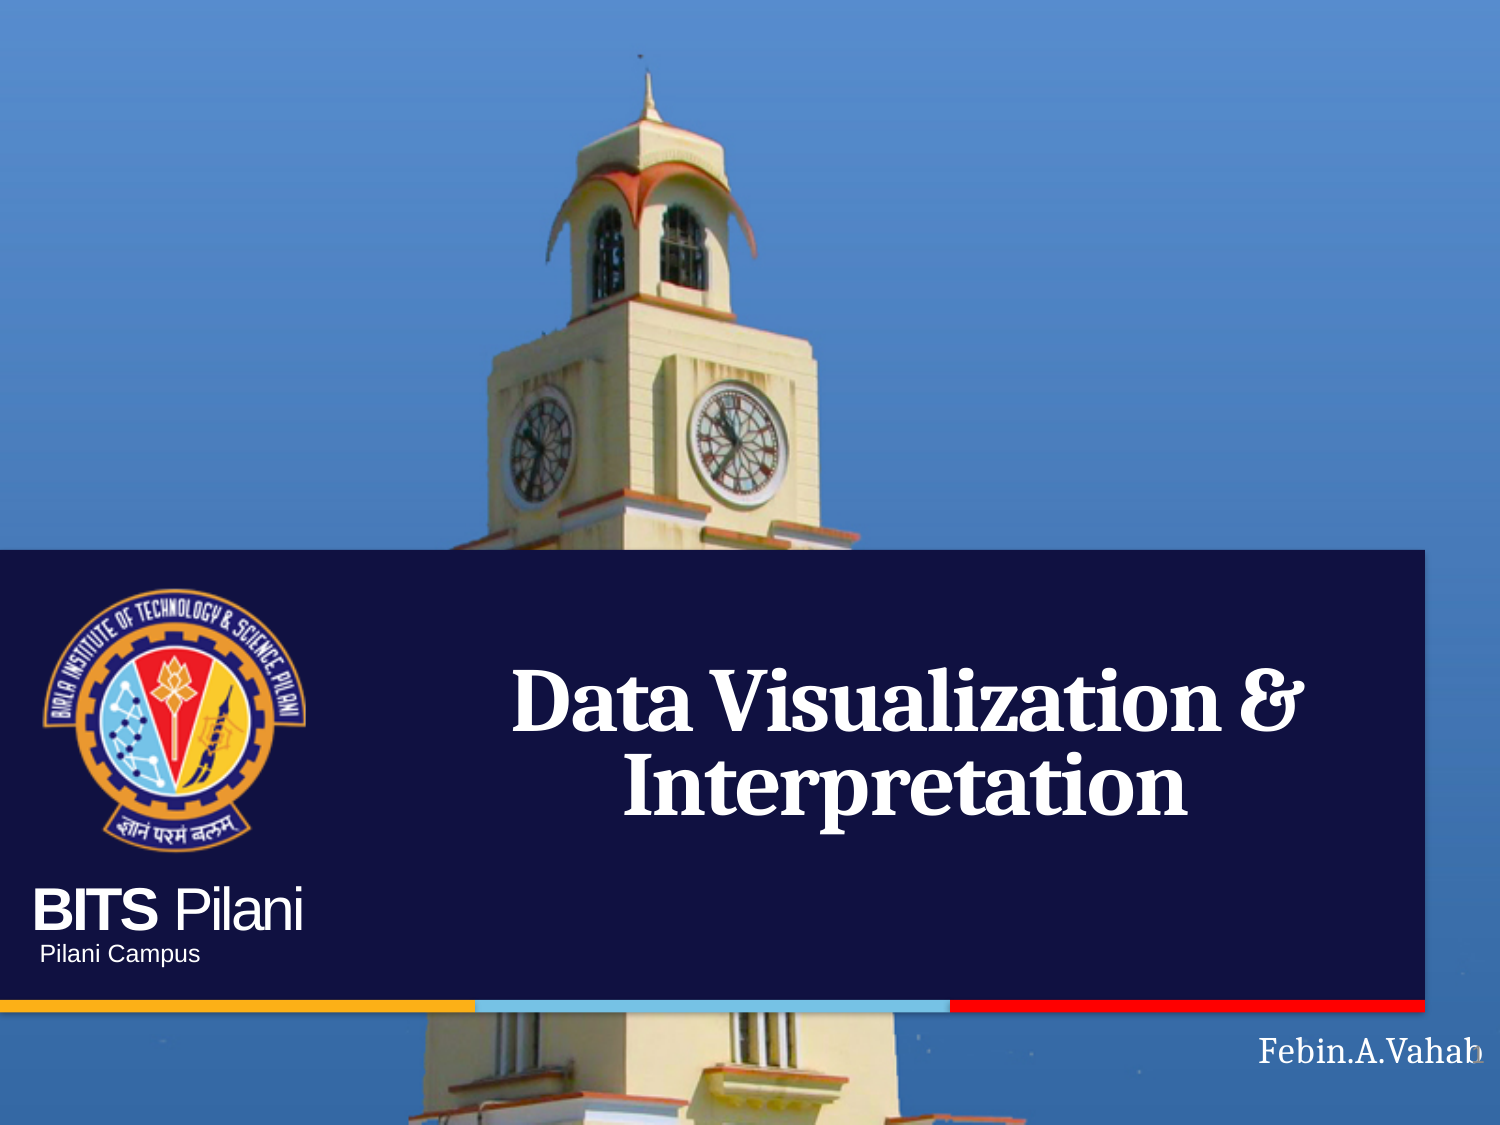

# Data Visualization & Interpretation
Febin.A.Vahab
1